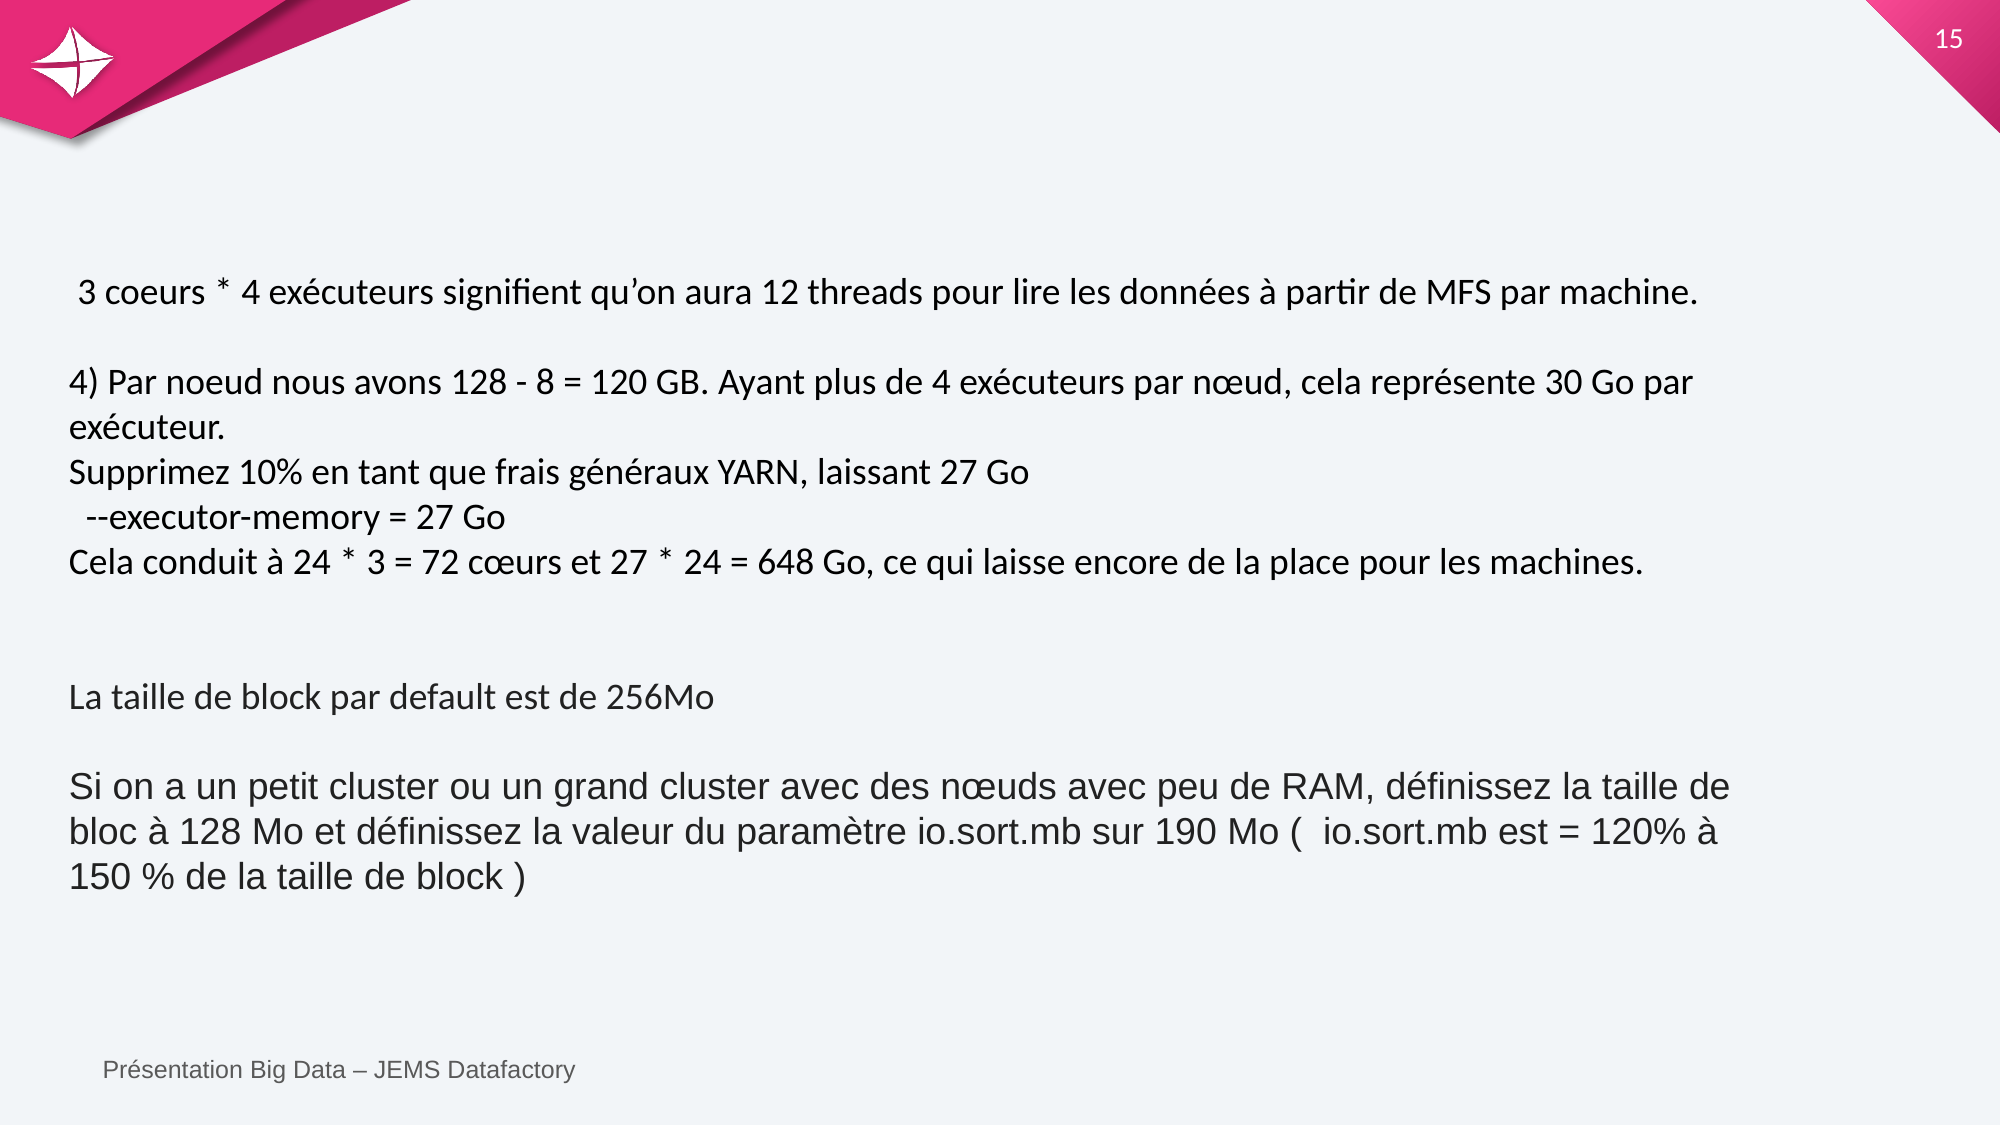

3 coeurs * 4 exécuteurs signifient qu’on aura 12 threads pour lire les données à partir de MFS par machine.

4) Par noeud nous avons 128 - 8 = 120 GB. Ayant plus de 4 exécuteurs par nœud, cela représente 30 Go par exécuteur.
Supprimez 10% en tant que frais généraux YARN, laissant 27 Go
  --executor-memory = 27 Go
Cela conduit à 24 * 3 = 72 cœurs et 27 * 24 = 648 Go, ce qui laisse encore de la place pour les machines.

La taille de block par default est de 256Mo

Si on a un petit cluster ou un grand cluster avec des nœuds avec peu de RAM, définissez la taille de bloc à 128 Mo et définissez la valeur du paramètre io.sort.mb sur 190 Mo (  io.sort.mb est = 120% à 150 % de la taille de block )